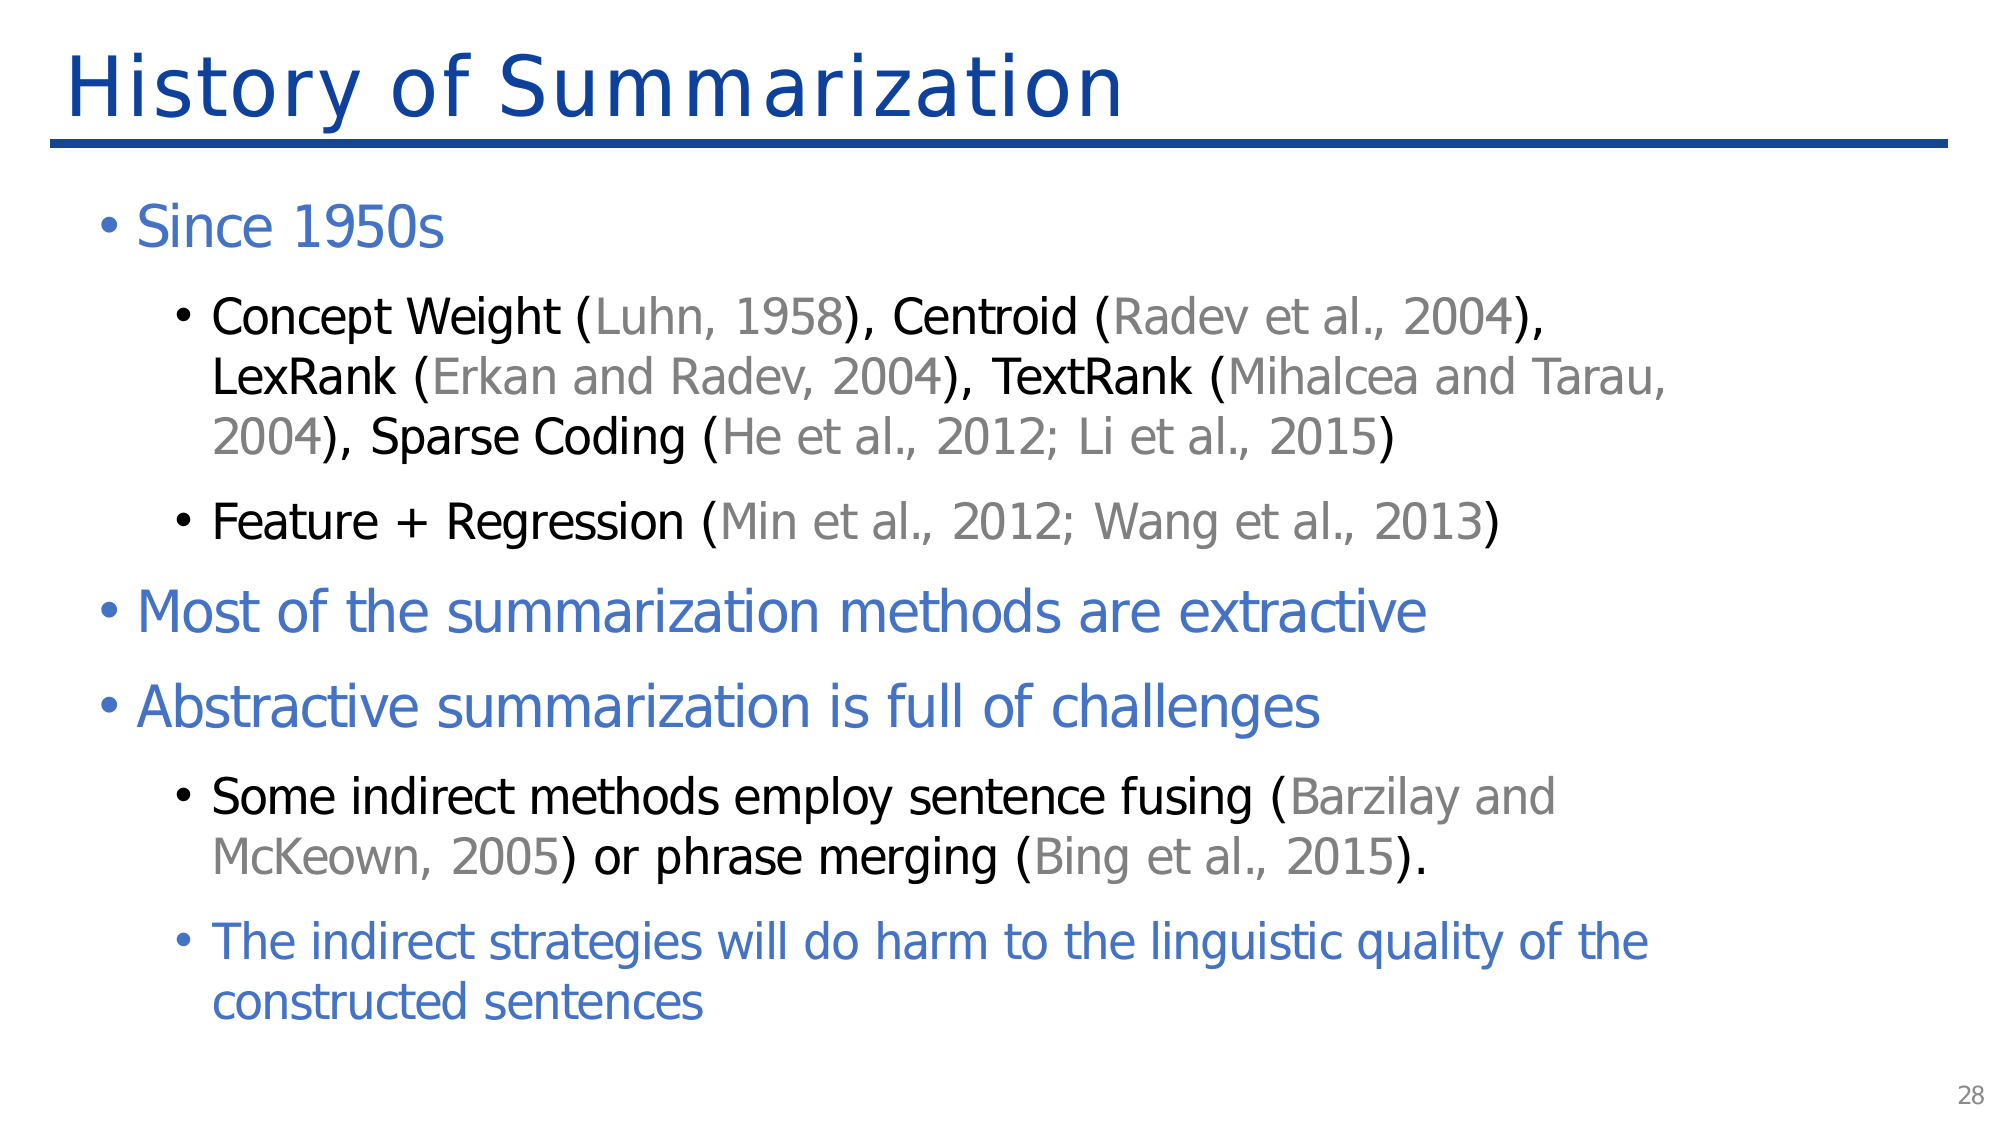

# History of Summarization
Since 1950s
Concept Weight (Luhn, 1958), Centroid (Radev et al., 2004), LexRank (Erkan and Radev, 2004), TextRank (Mihalcea and Tarau, 2004), Sparse Coding (He et al., 2012; Li et al., 2015)
Feature + Regression (Min et al., 2012; Wang et al., 2013)
Most of the summarization methods are extractive
Abstractive summarization is full of challenges
Some indirect methods employ sentence fusing (Barzilay and McKeown, 2005) or phrase merging (Bing et al., 2015).
The indirect strategies will do harm to the linguistic quality of the constructed sentences
28